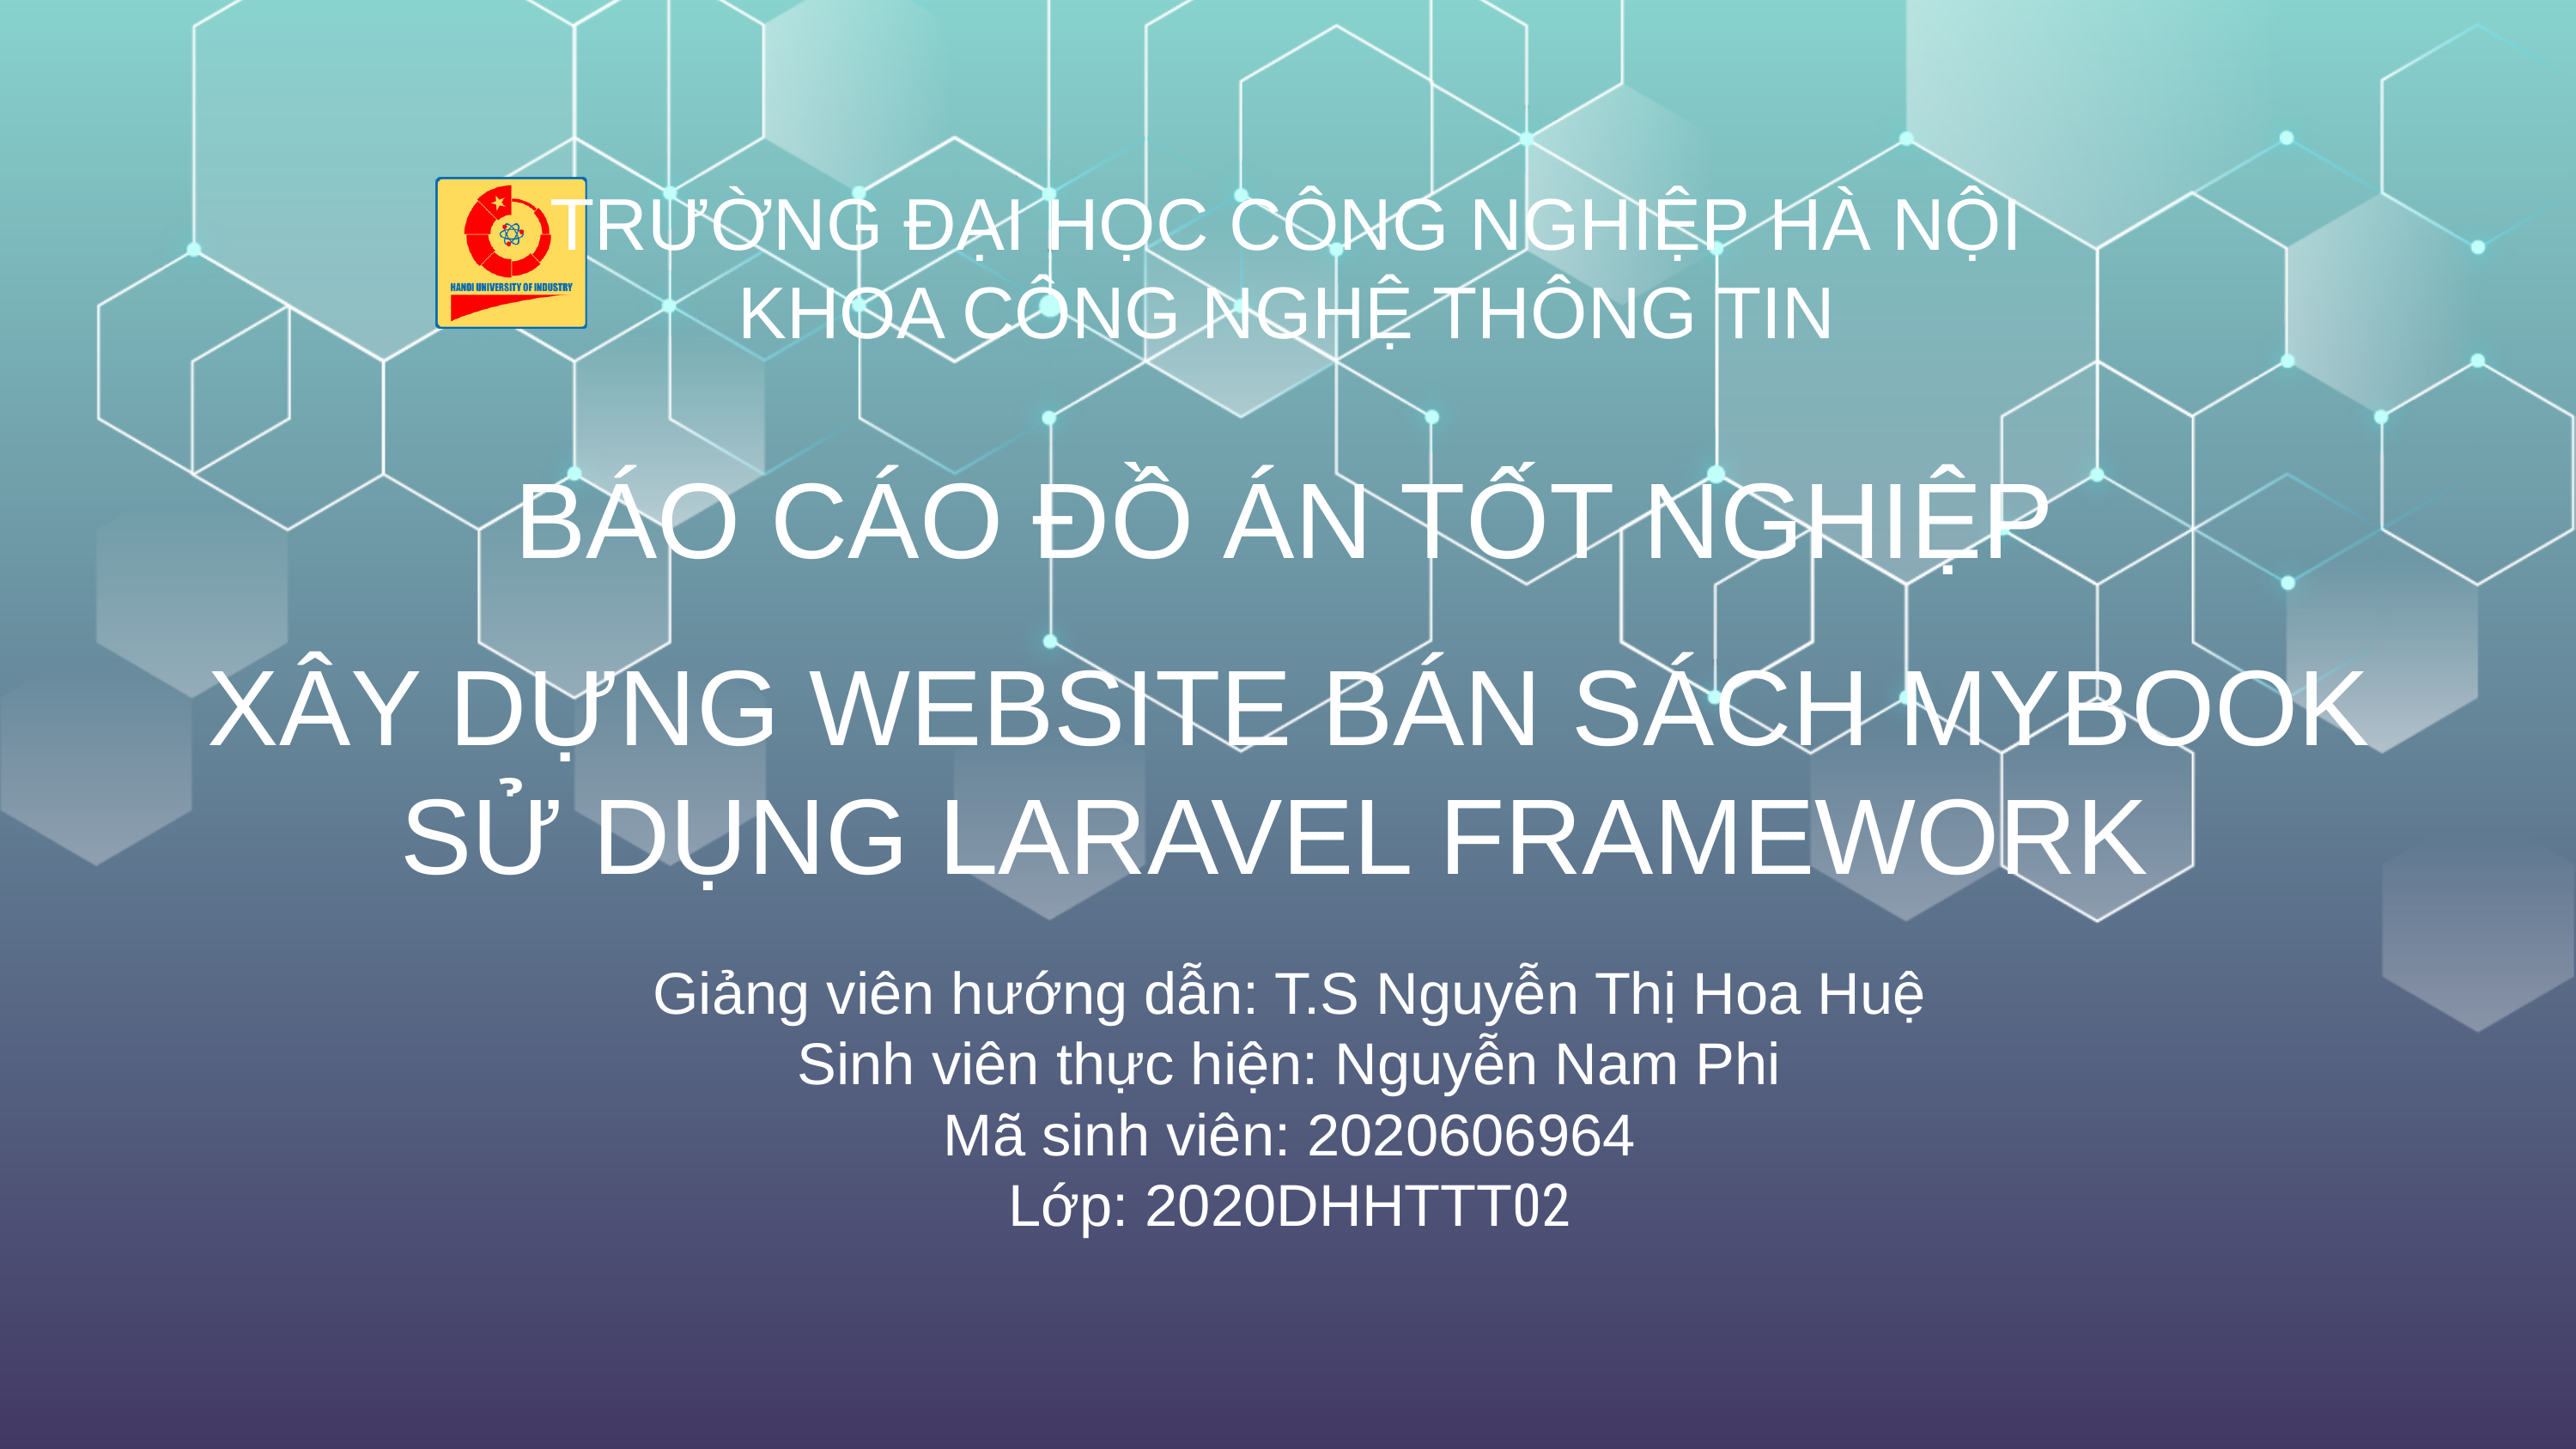

TRƯỜNG ĐẠI HỌC CÔNG NGHIỆP HÀ NỘI
KHOA CÔNG NGHỆ THÔNG TIN

BÁO CÁO ĐỒ ÁN TỐT NGHIỆP
XÂY DỰNG WEBSITE BÁN SÁCH MYBOOK SỬ DỤNG LARAVEL FRAMEWORK
Giảng viên hướng dẫn: T.S Nguyễn Thị Hoa Huệ
Sinh viên thực hiện: Nguyễn Nam Phi
Mã sinh viên: 2020606964
Lớp: 2020DHHTTT02